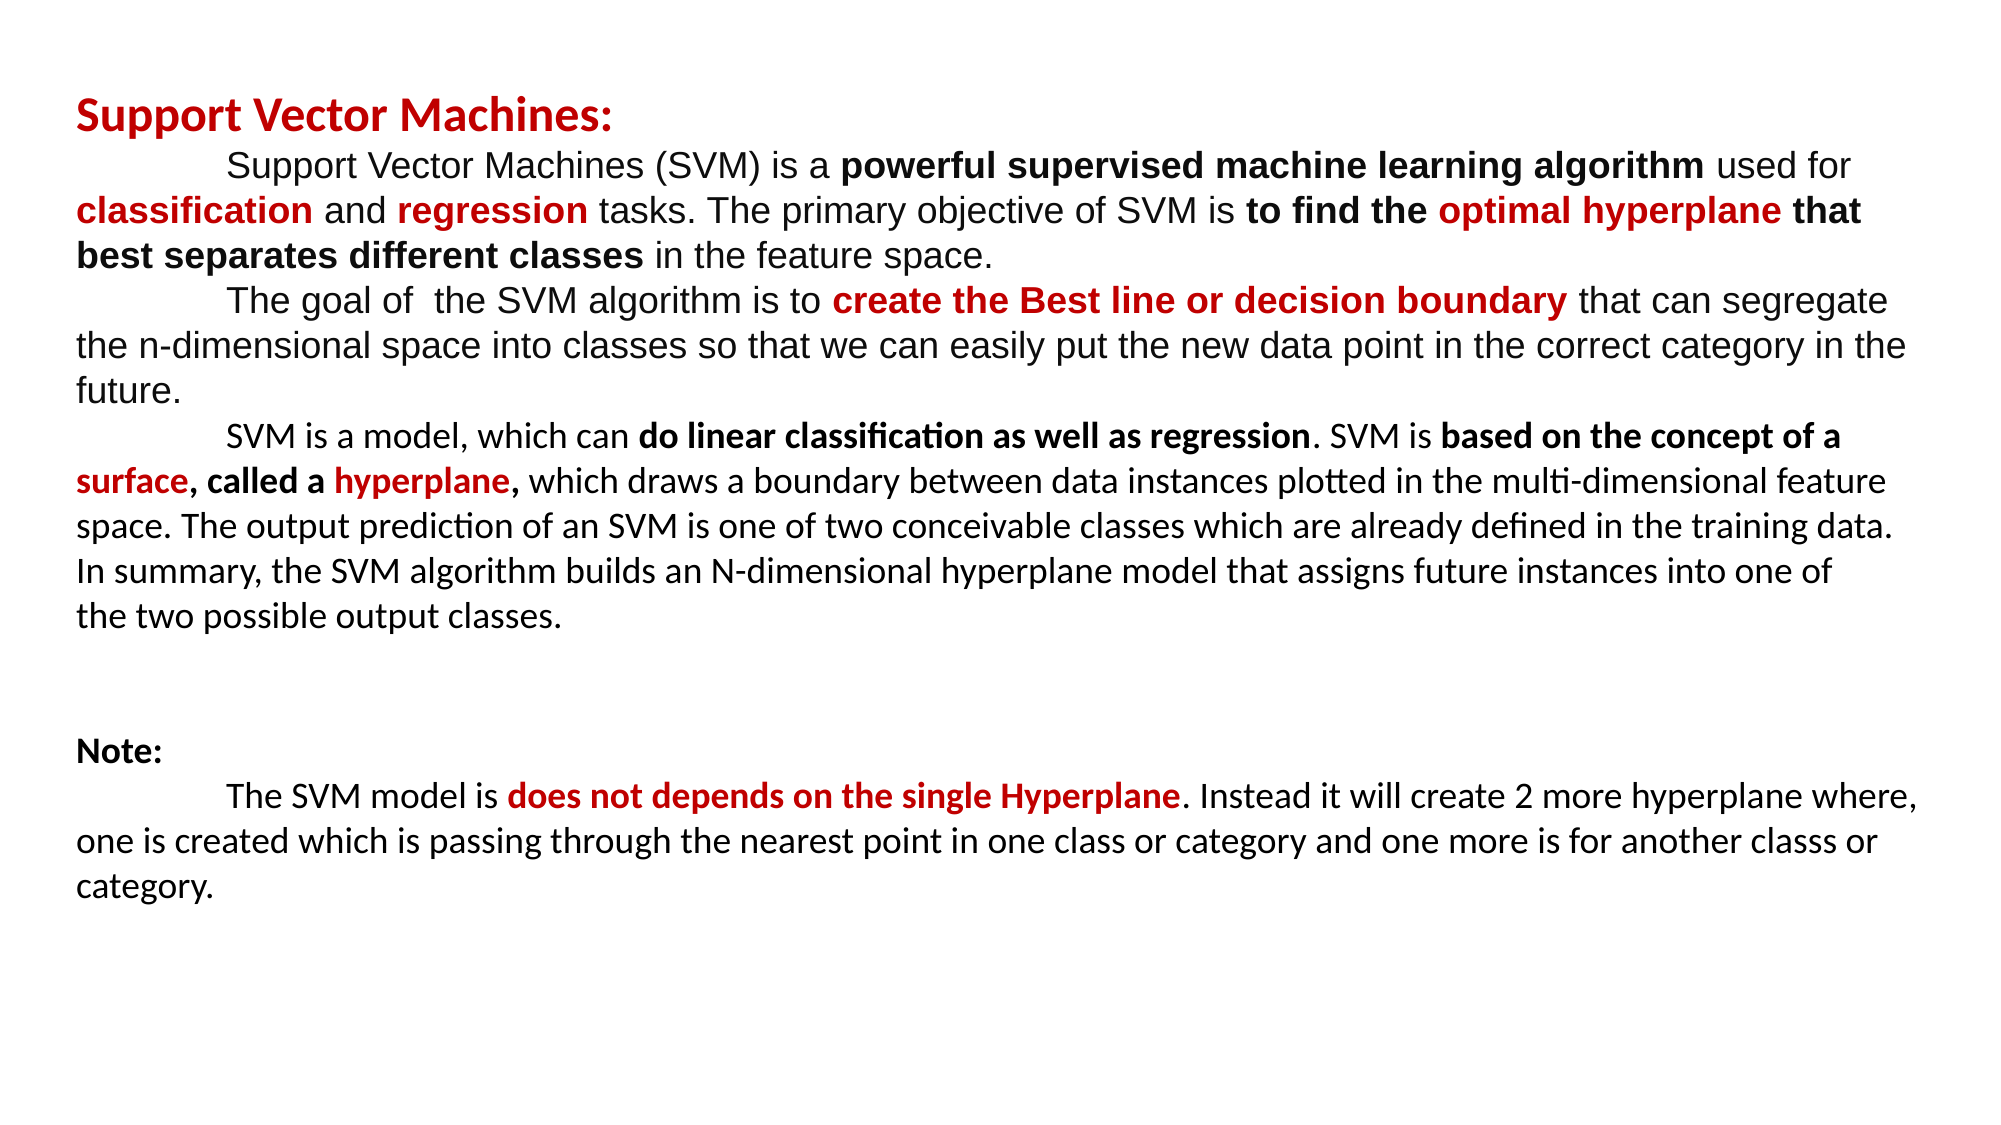

Support Vector Machines:
	Support Vector Machines (SVM) is a powerful supervised machine learning algorithm used for classification and regression tasks. The primary objective of SVM is to find the optimal hyperplane that best separates different classes in the feature space.
	The goal of  the SVM algorithm is to create the Best line or decision boundary that can segregate the n-dimensional space into classes so that we can easily put the new data point in the correct category in the future.
	SVM is a model, which can do linear classification as well as regression. SVM is based on the concept of a surface, called a hyperplane, which draws a boundary between data instances plotted in the multi-dimensional feature space. The output prediction of an SVM is one of two conceivable classes which are already defined in the training data. In summary, the SVM algorithm builds an N-dimensional hyperplane model that assigns future instances into one of
the two possible output classes.

Note:
	The SVM model is does not depends on the single Hyperplane. Instead it will create 2 more hyperplane where, one is created which is passing through the nearest point in one class or category and one more is for another classs or category.